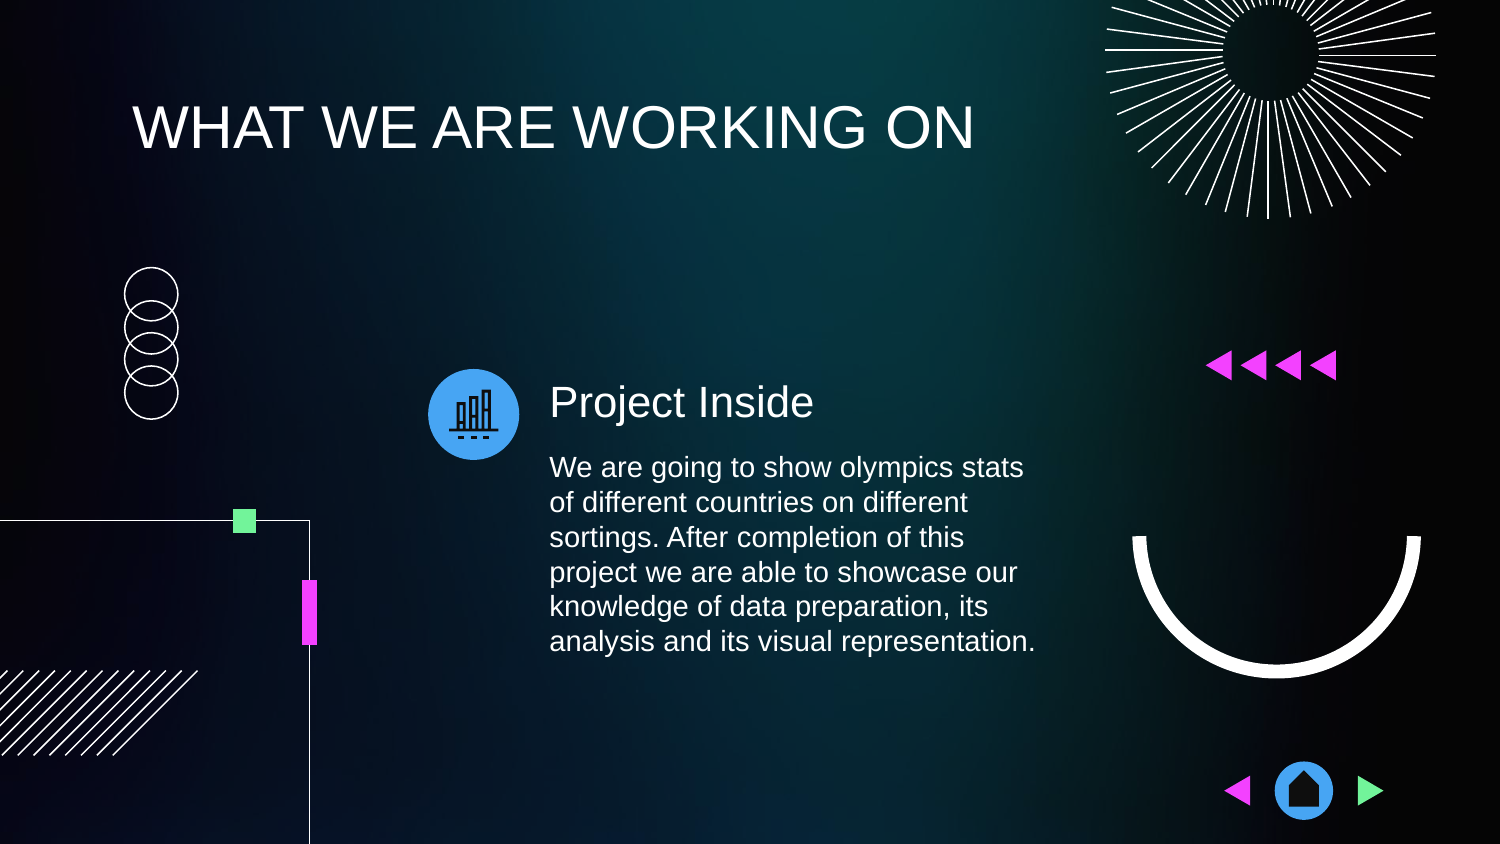

# WHAT WE ARE WORKING ON
Project Inside

We are going to show olympics stats of different countries on different sortings. After completion of this project we are able to showcase our knowledge of data preparation, its analysis and its visual representation.